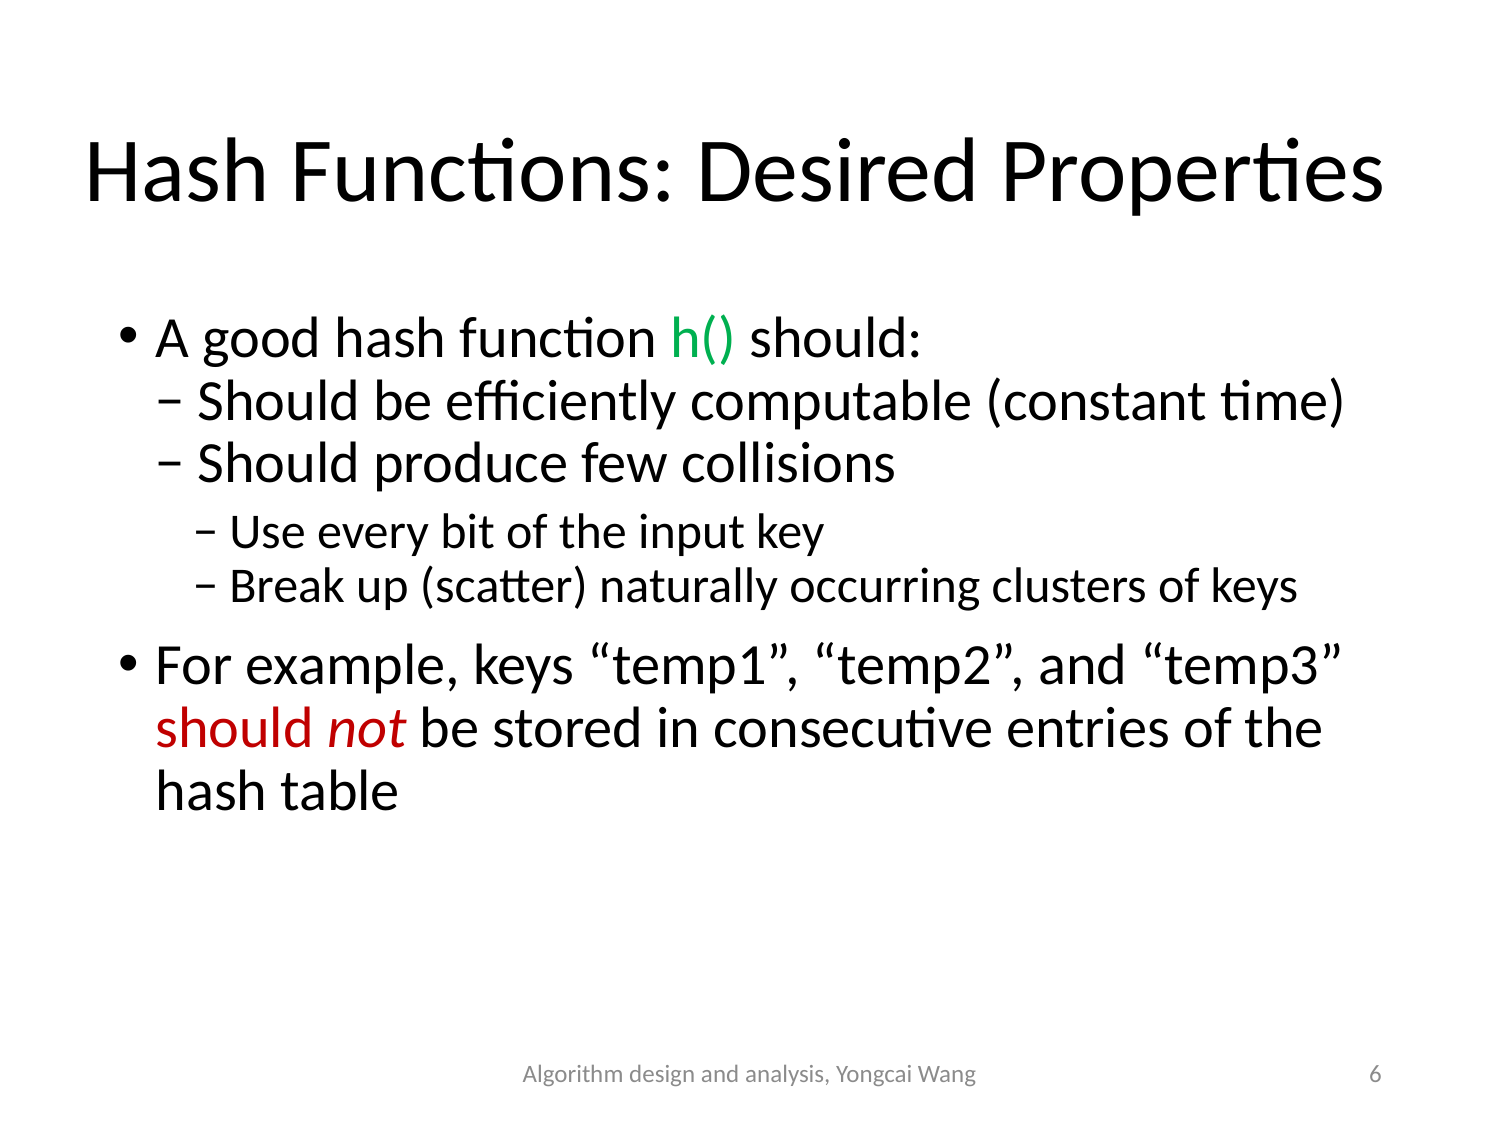

# Hash Functions: Desired Properties
A good hash function h() should:
− Should be efficiently computable (constant time) − Should produce few collisions
− Use every bit of the input key
− Break up (scatter) naturally occurring clusters of keys
For example, keys “temp1”, “temp2”, and “temp3” should not be stored in consecutive entries of the hash table

Algorithm design and analysis, Yongcai Wang
6